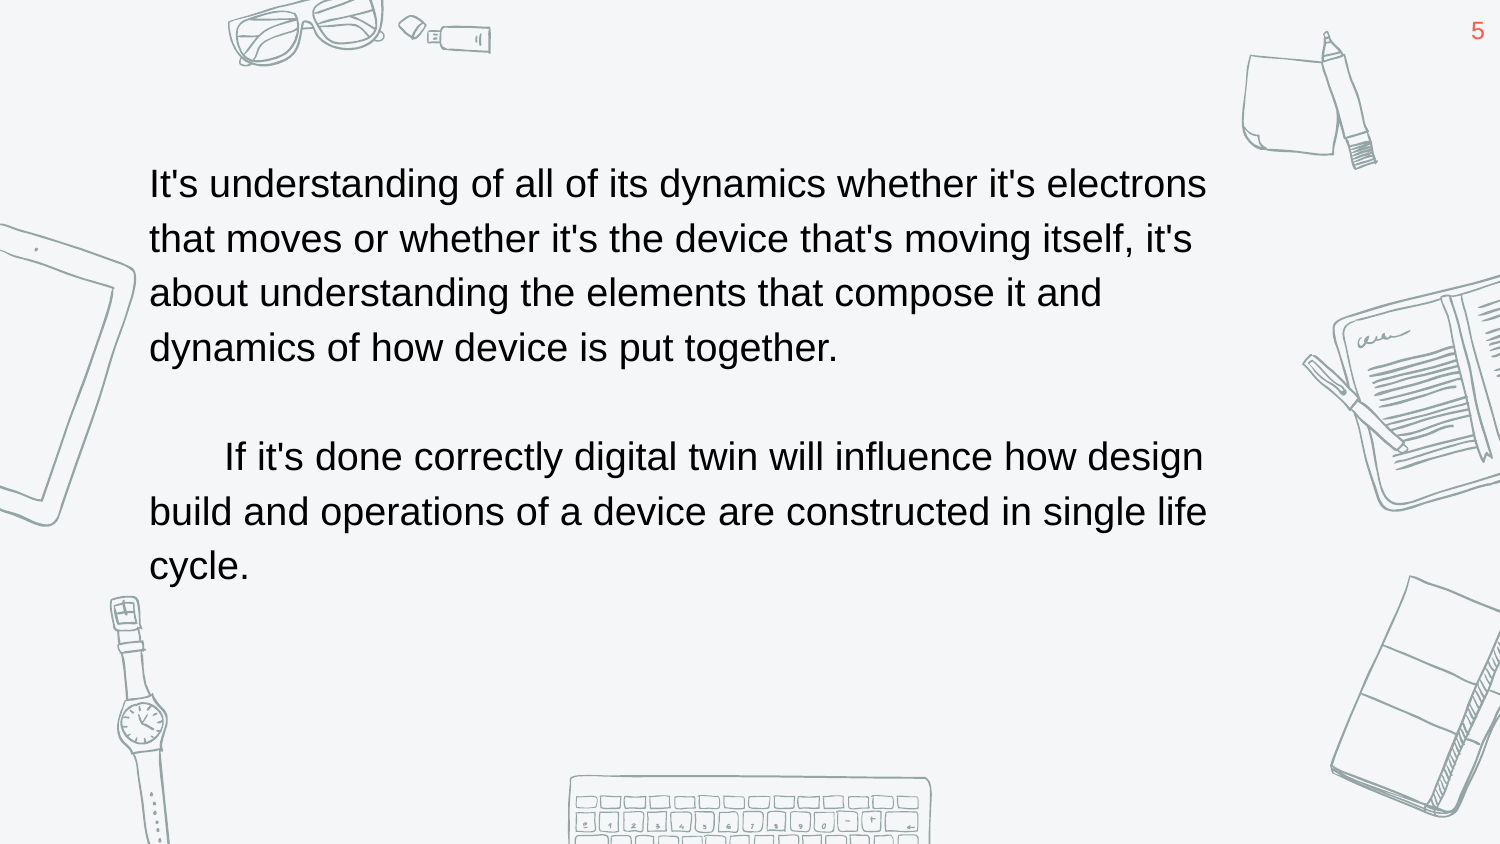

5
It's understanding of all of its dynamics whether it's electrons that moves or whether it's the device that's moving itself, it's about understanding the elements that compose it and dynamics of how device is put together.

If it's done correctly digital twin will influence how design build and operations of a device are constructed in single life cycle.